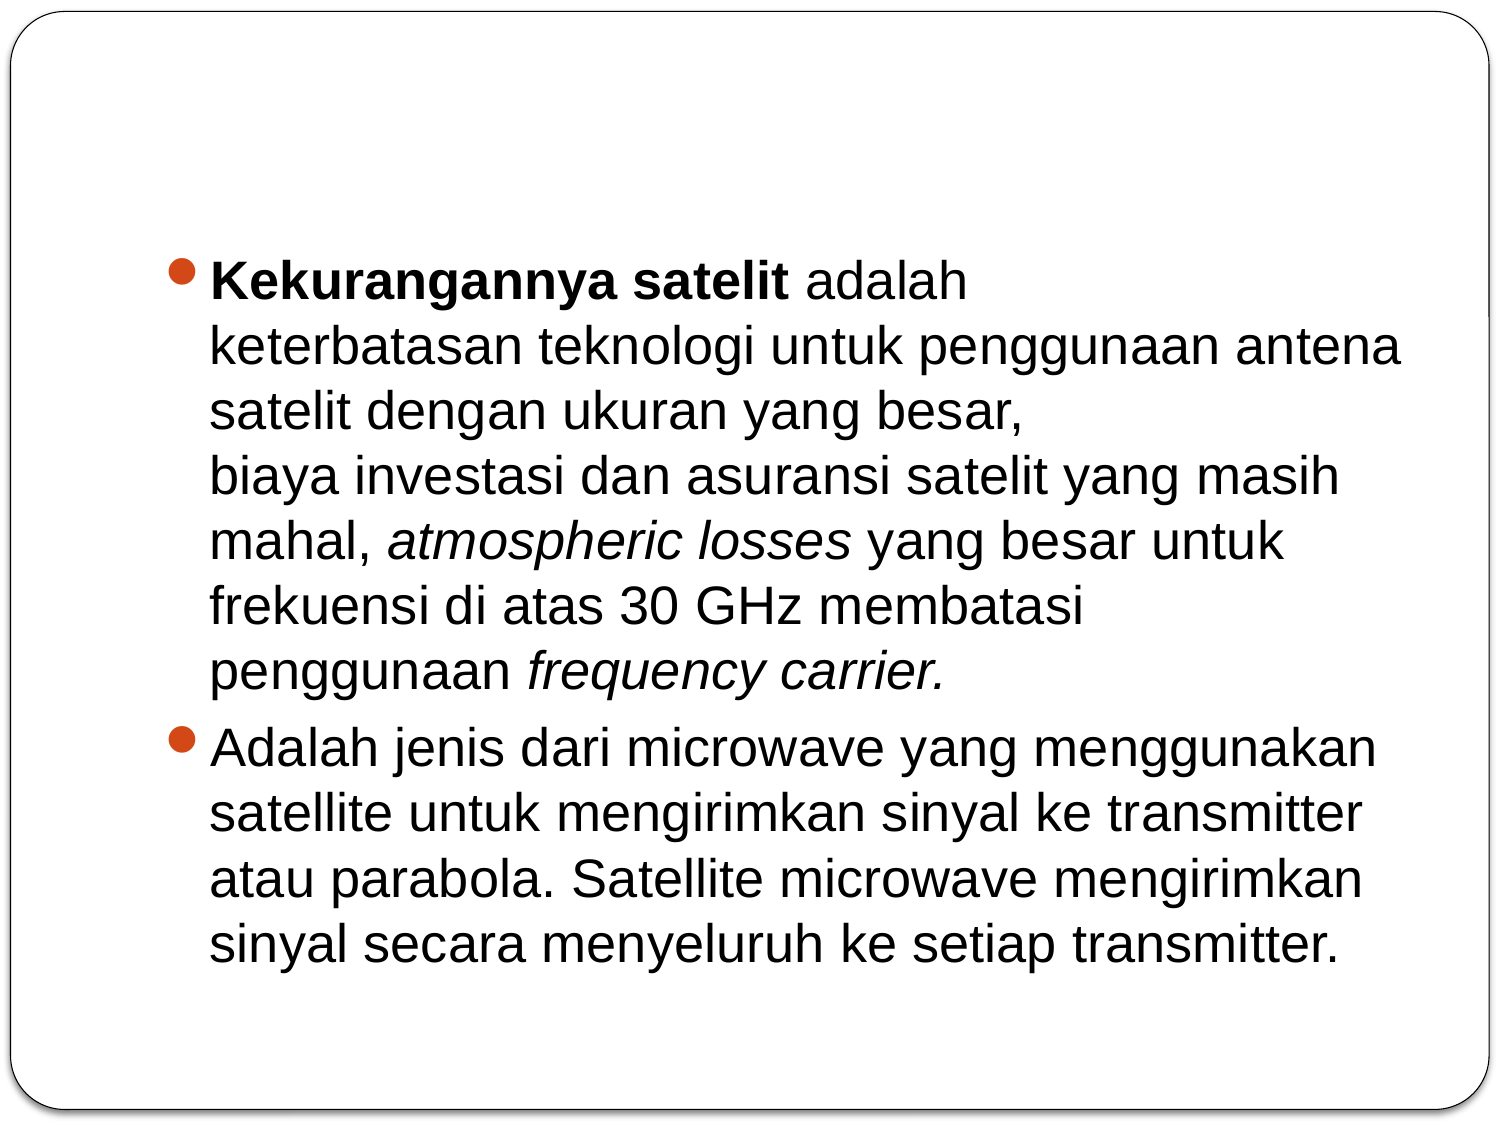

#
Kekurangannya satelit adalah keterbatasan teknologi untuk penggunaan antena satelit dengan ukuran yang besar, biaya investasi dan asuransi satelit yang masih mahal, atmospheric losses yang besar untuk frekuensi di atas 30 GHz membatasi penggunaan frequency carrier.
Adalah jenis dari microwave yang menggunakan satellite untuk mengirimkan sinyal ke transmitter atau parabola. Satellite microwave mengirimkan sinyal secara menyeluruh ke setiap transmitter.